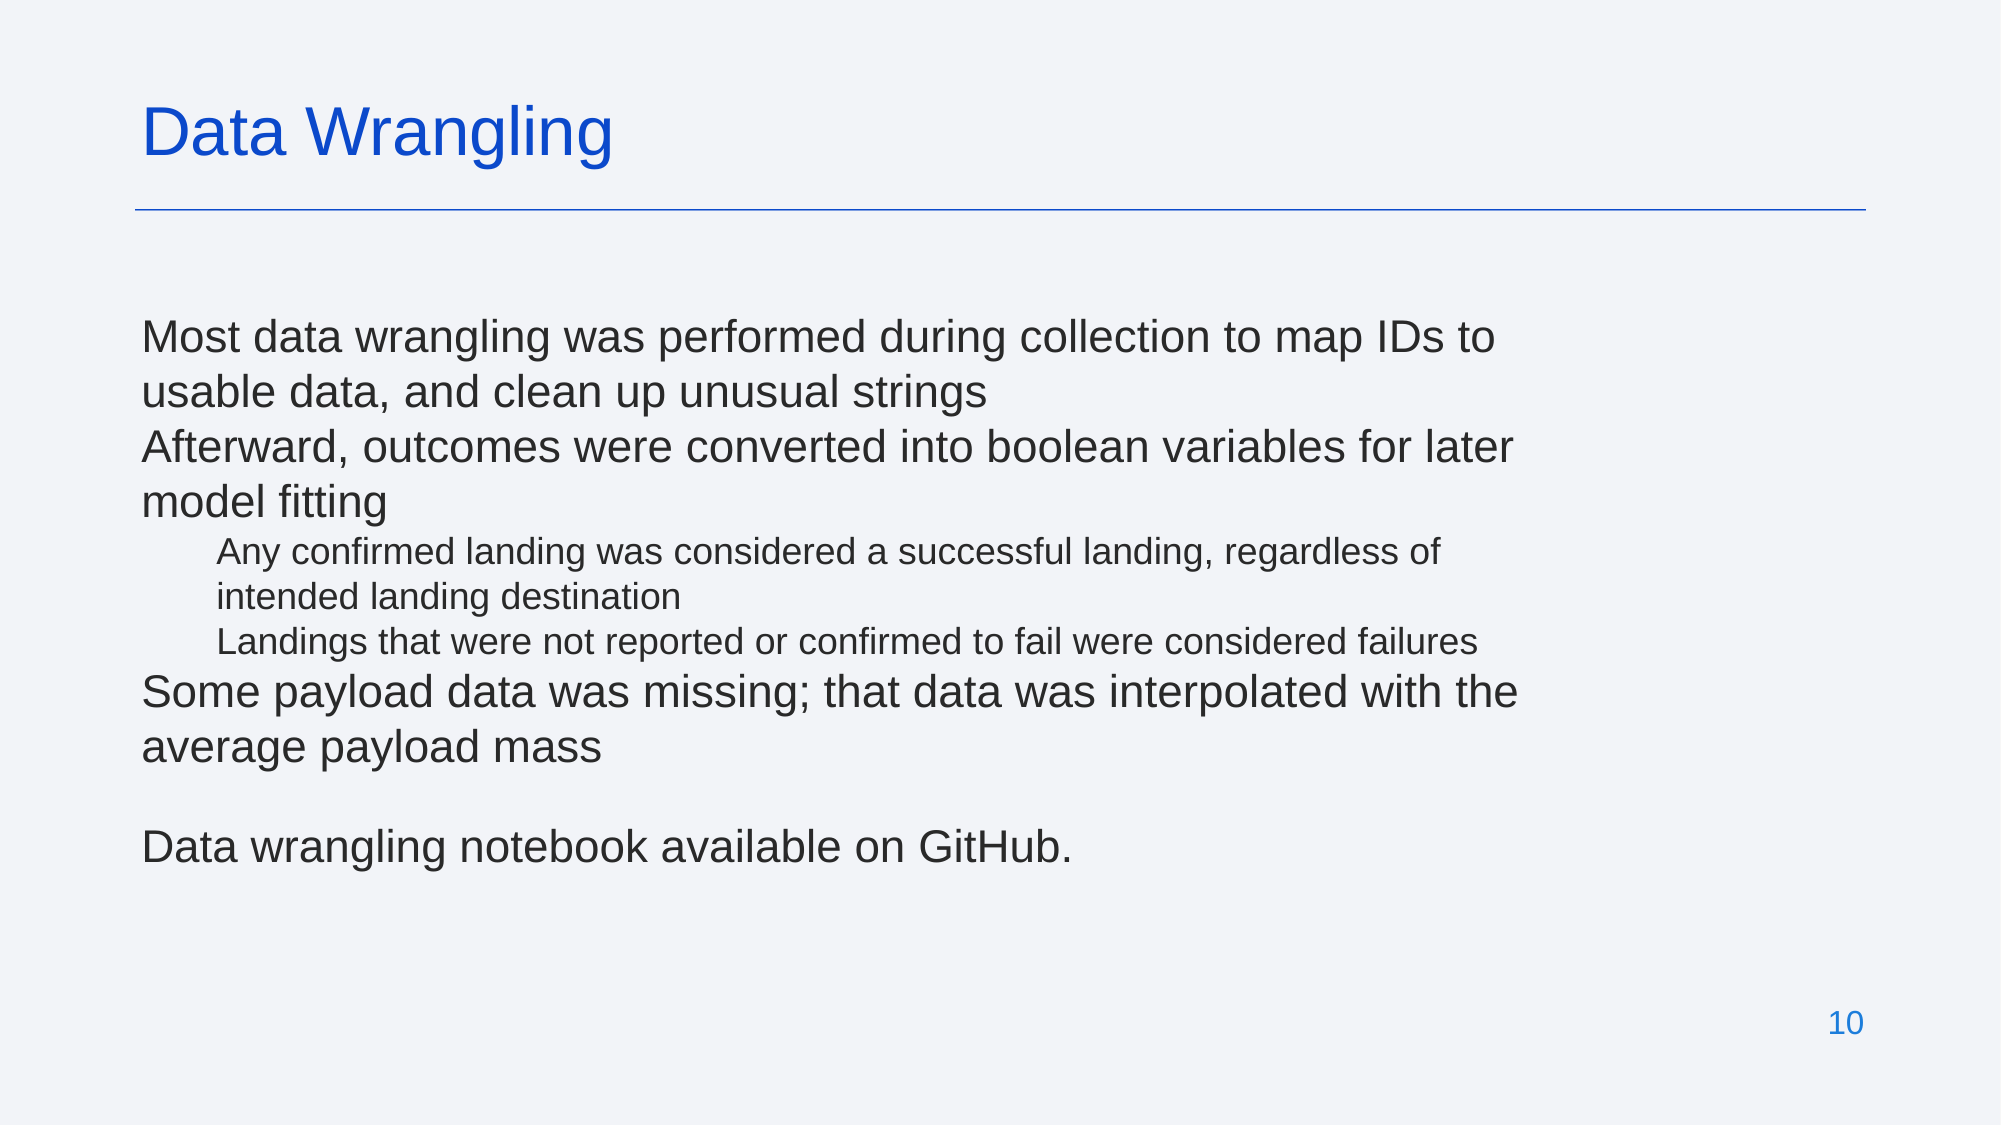

Data Wrangling
Most data wrangling was performed during collection to map IDs to usable data, and clean up unusual strings
Afterward, outcomes were converted into boolean variables for later model fitting
Any confirmed landing was considered a successful landing, regardless of intended landing destination
Landings that were not reported or confirmed to fail were considered failures
Some payload data was missing; that data was interpolated with the average payload mass

Data wrangling notebook available on GitHub.

10